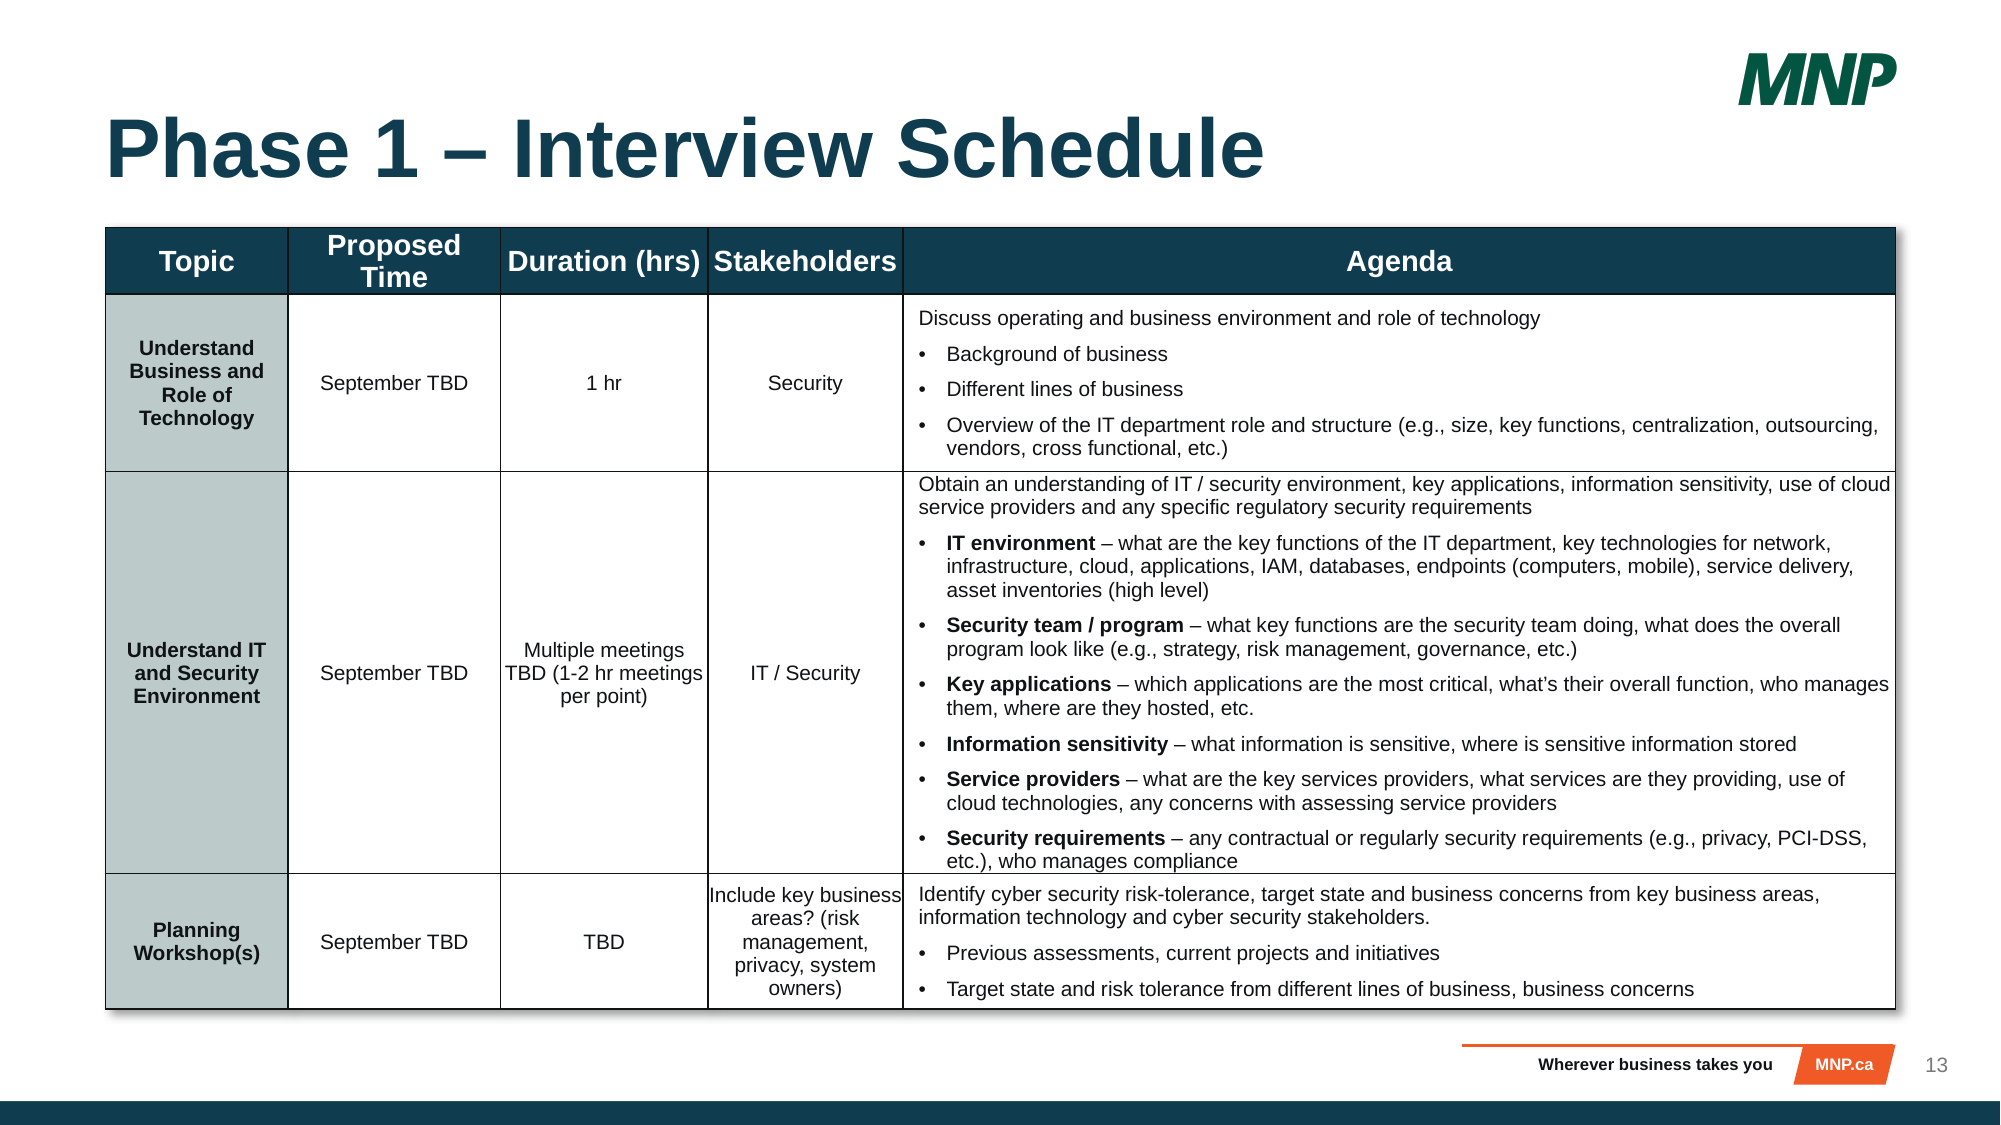

# Phase 1 – Interview Schedule
| Topic | Proposed Time | Duration (hrs) | Stakeholders | Agenda |
| --- | --- | --- | --- | --- |
| Understand Business and Role of Technology | September TBD | 1 hr | Security | Discuss operating and business environment and role of technology Background of business Different lines of business Overview of the IT department role and structure (e.g., size, key functions, centralization, outsourcing, vendors, cross functional, etc.) |
| Understand IT and Security Environment | September TBD | Multiple meetings TBD (1-2 hr meetings per point) | IT / Security | Obtain an understanding of IT / security environment, key applications, information sensitivity, use of cloud service providers and any specific regulatory security requirements IT environment – what are the key functions of the IT department, key technologies for network, infrastructure, cloud, applications, IAM, databases, endpoints (computers, mobile), service delivery, asset inventories (high level) Security team / program – what key functions are the security team doing, what does the overall program look like (e.g., strategy, risk management, governance, etc.) Key applications – which applications are the most critical, what’s their overall function, who manages them, where are they hosted, etc. Information sensitivity – what information is sensitive, where is sensitive information stored Service providers – what are the key services providers, what services are they providing, use of cloud technologies, any concerns with assessing service providers Security requirements – any contractual or regularly security requirements (e.g., privacy, PCI-DSS, etc.), who manages compliance |
| Planning Workshop(s) | September TBD | TBD | Include key business areas? (risk management, privacy, system owners) | Identify cyber security risk-tolerance, target state and business concerns from key business areas, information technology and cyber security stakeholders. Previous assessments, current projects and initiatives Target state and risk tolerance from different lines of business, business concerns |
13